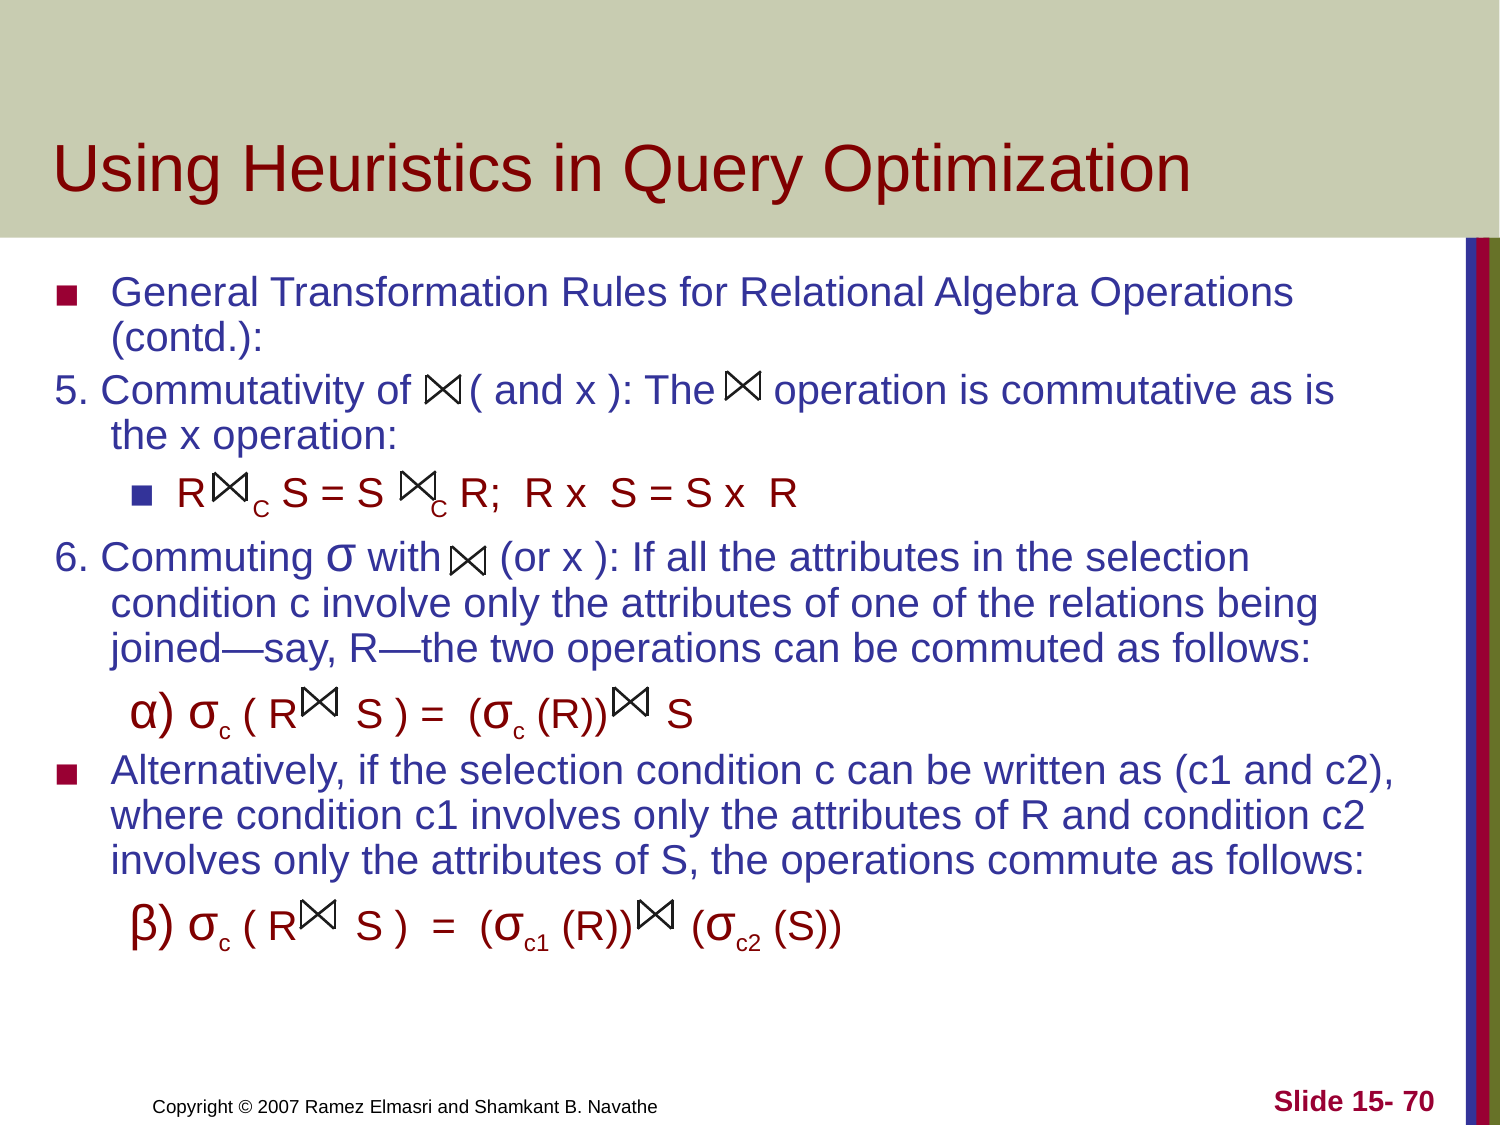

# Using Heuristics in Query Optimization
General Transformation Rules for Relational Algebra Operations (contd.):
5. Commutativity of     ( and x ): The     operation is commutative as is the x operation:
R    C S = S    C R;  R x  S = S x  R
6. Commuting σ with     (or x ): If all the attributes in the selection condition c involve only the attributes of one of the relations being joined—say, R—the two operations can be commuted as follows:
α) σc ( R     S ) =  (σc (R))     S
Alternatively, if the selection condition c can be written as (c1 and c2), where condition c1 involves only the attributes of R and condition c2 involves only the attributes of S, the operations commute as follows:
β) σc ( R     S )  =  (σc1 (R))     (σc2 (S))
Slide 15- 70